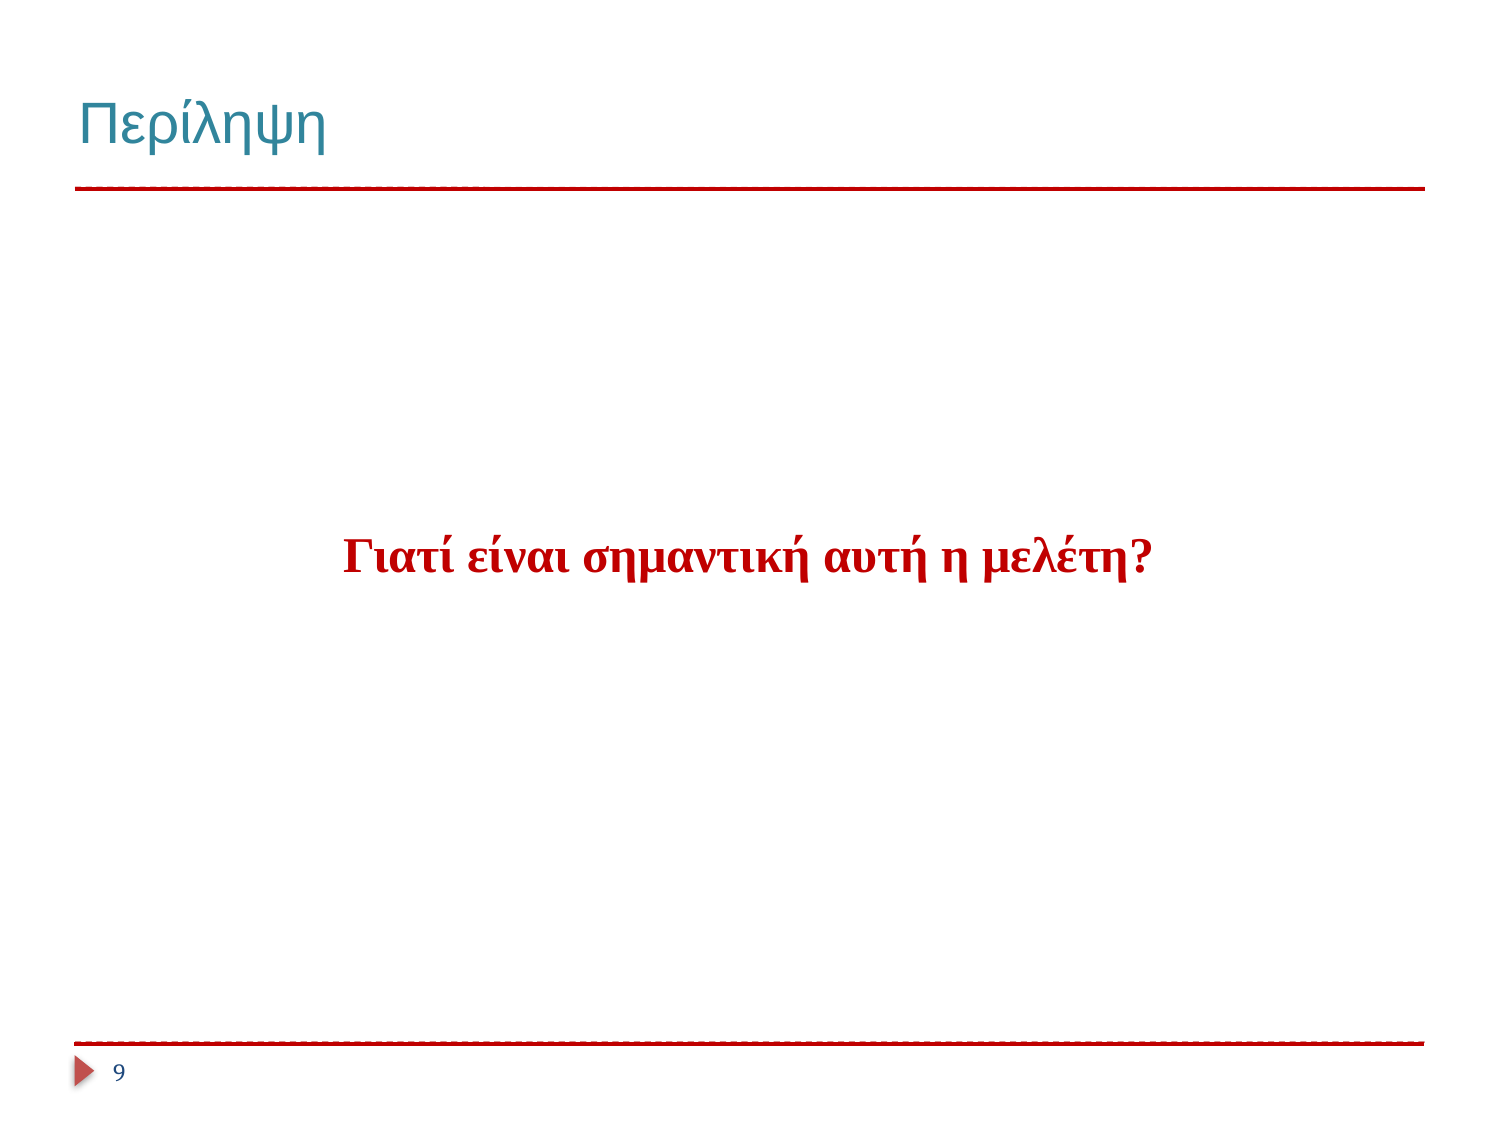

# Περίληψη
Γιατί είναι σημαντική αυτή η μελέτη?
9